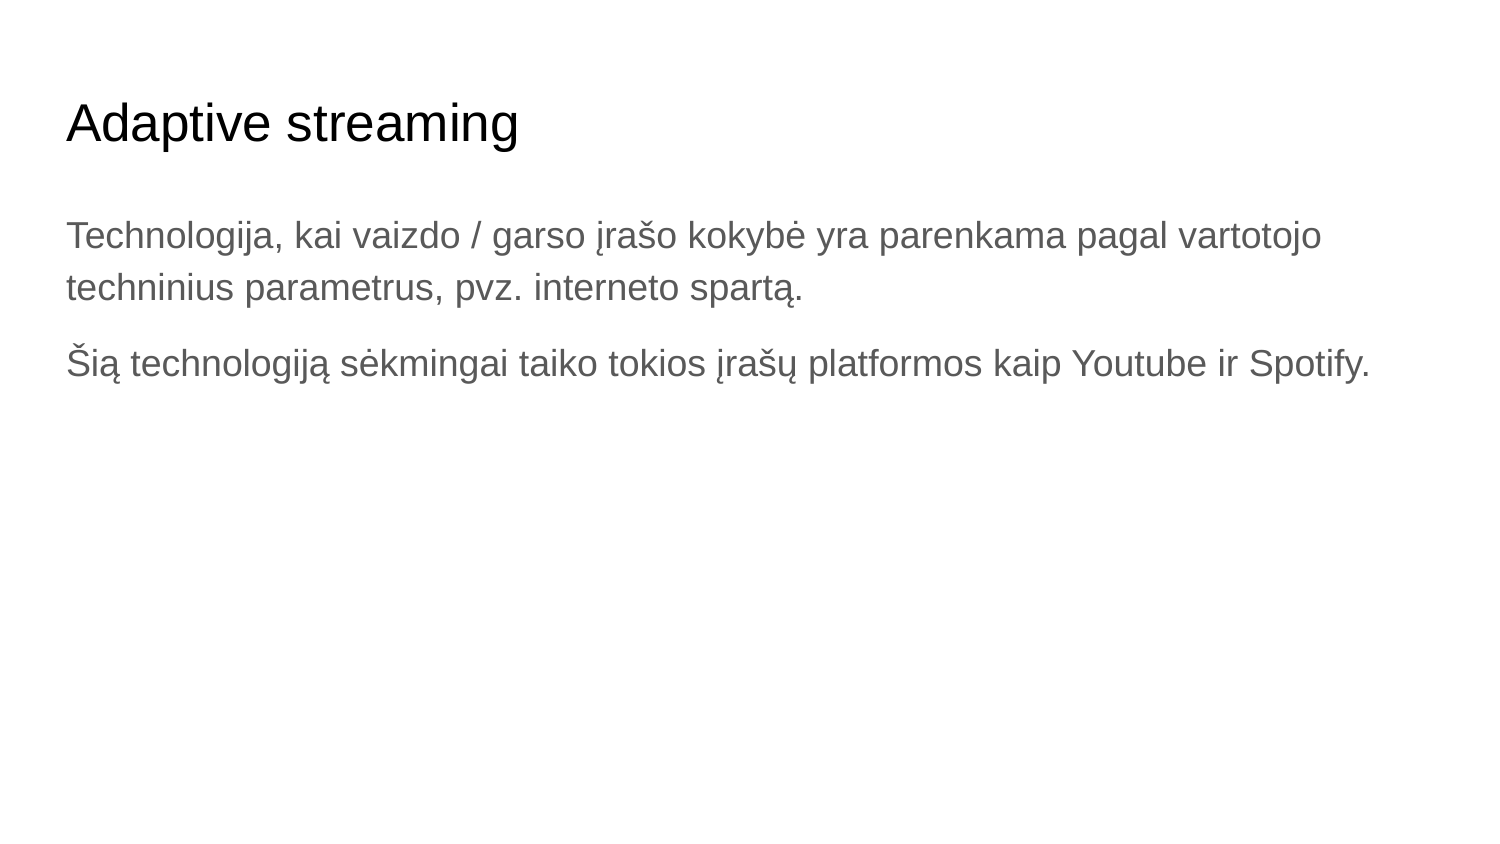

# Adaptive streaming
Technologija, kai vaizdo / garso įrašo kokybė yra parenkama pagal vartotojo techninius parametrus, pvz. interneto spartą.
Šią technologiją sėkmingai taiko tokios įrašų platformos kaip Youtube ir Spotify.